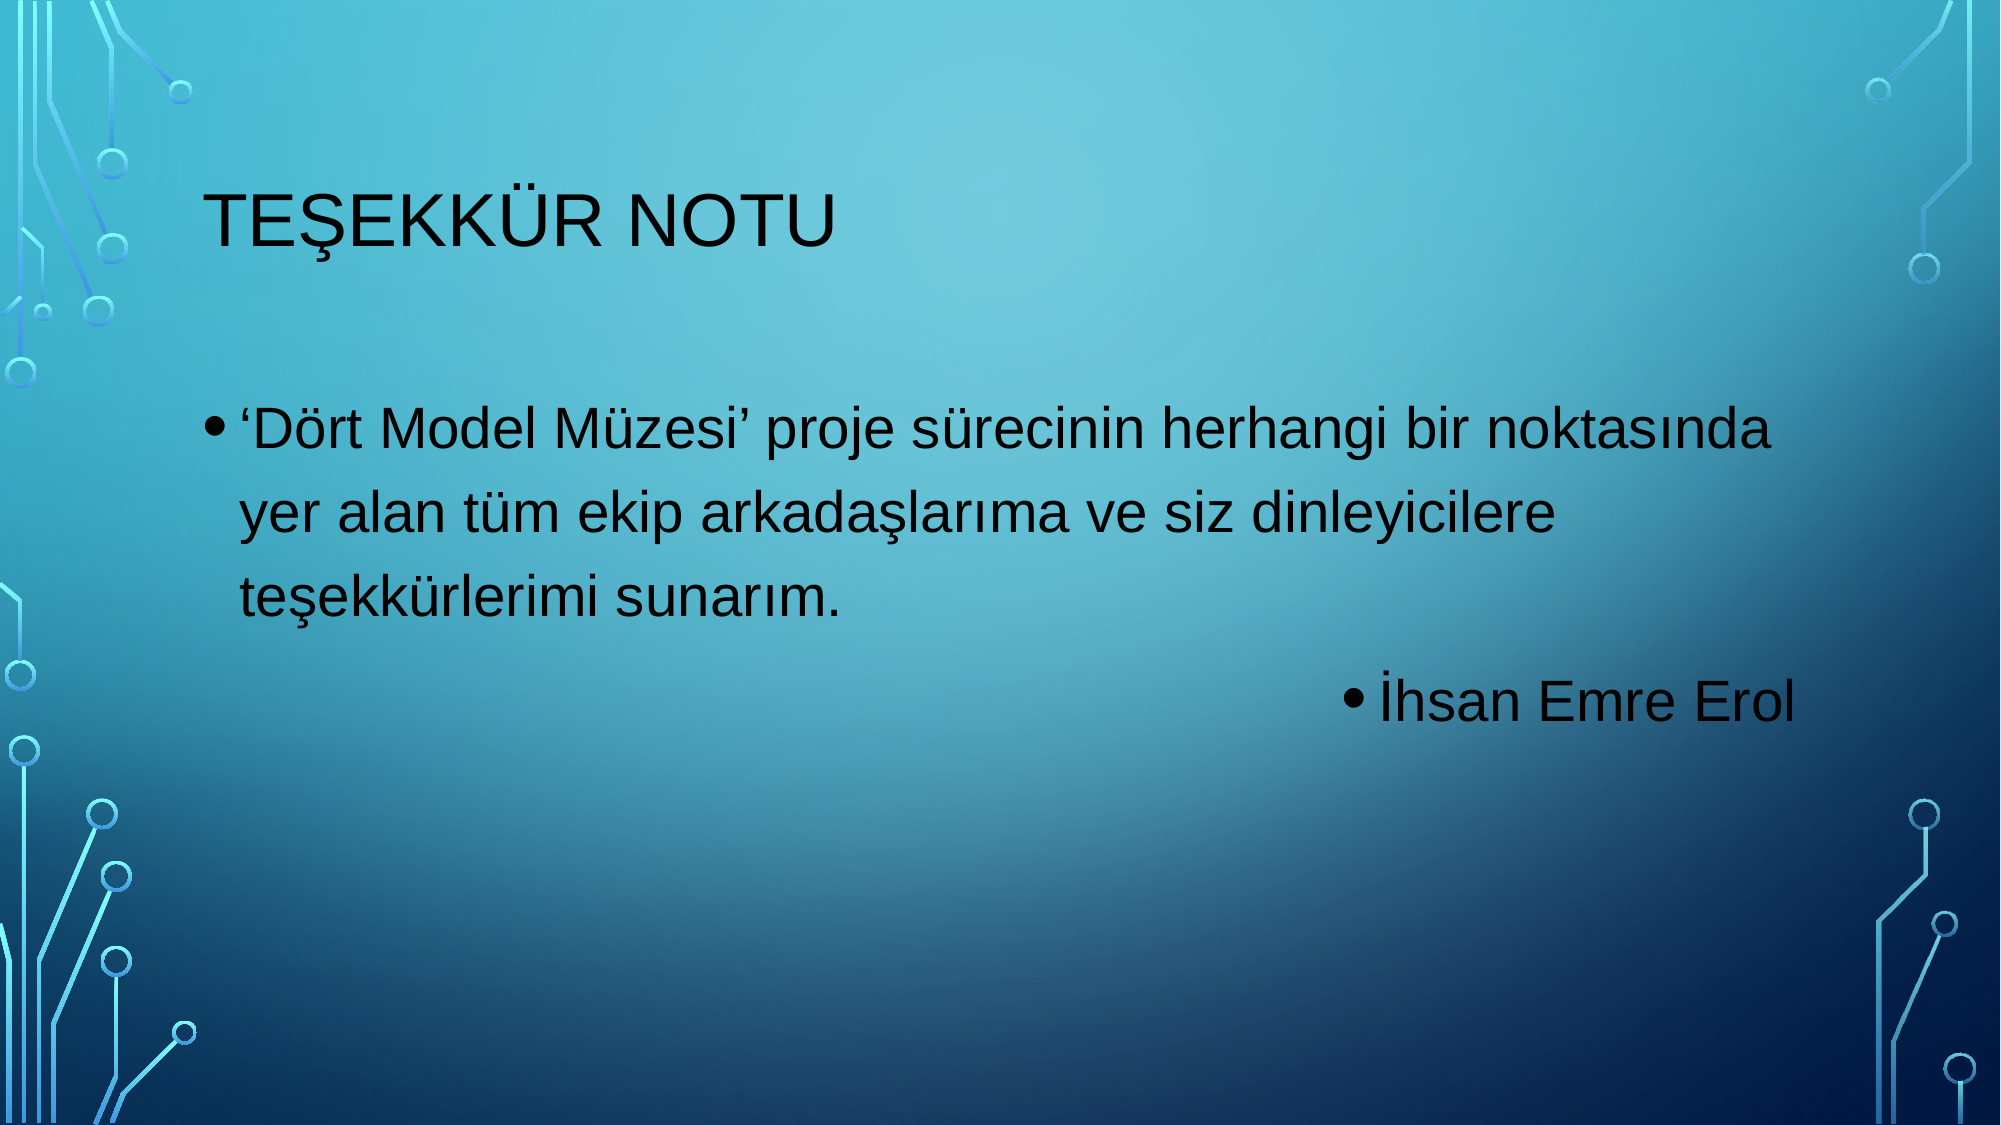

# Teşekkür Notu
‘Dört Model Müzesi’ proje sürecinin herhangi bir noktasında yer alan tüm ekip arkadaşlarıma ve siz dinleyicilere teşekkürlerimi sunarım.
İhsan Emre Erol